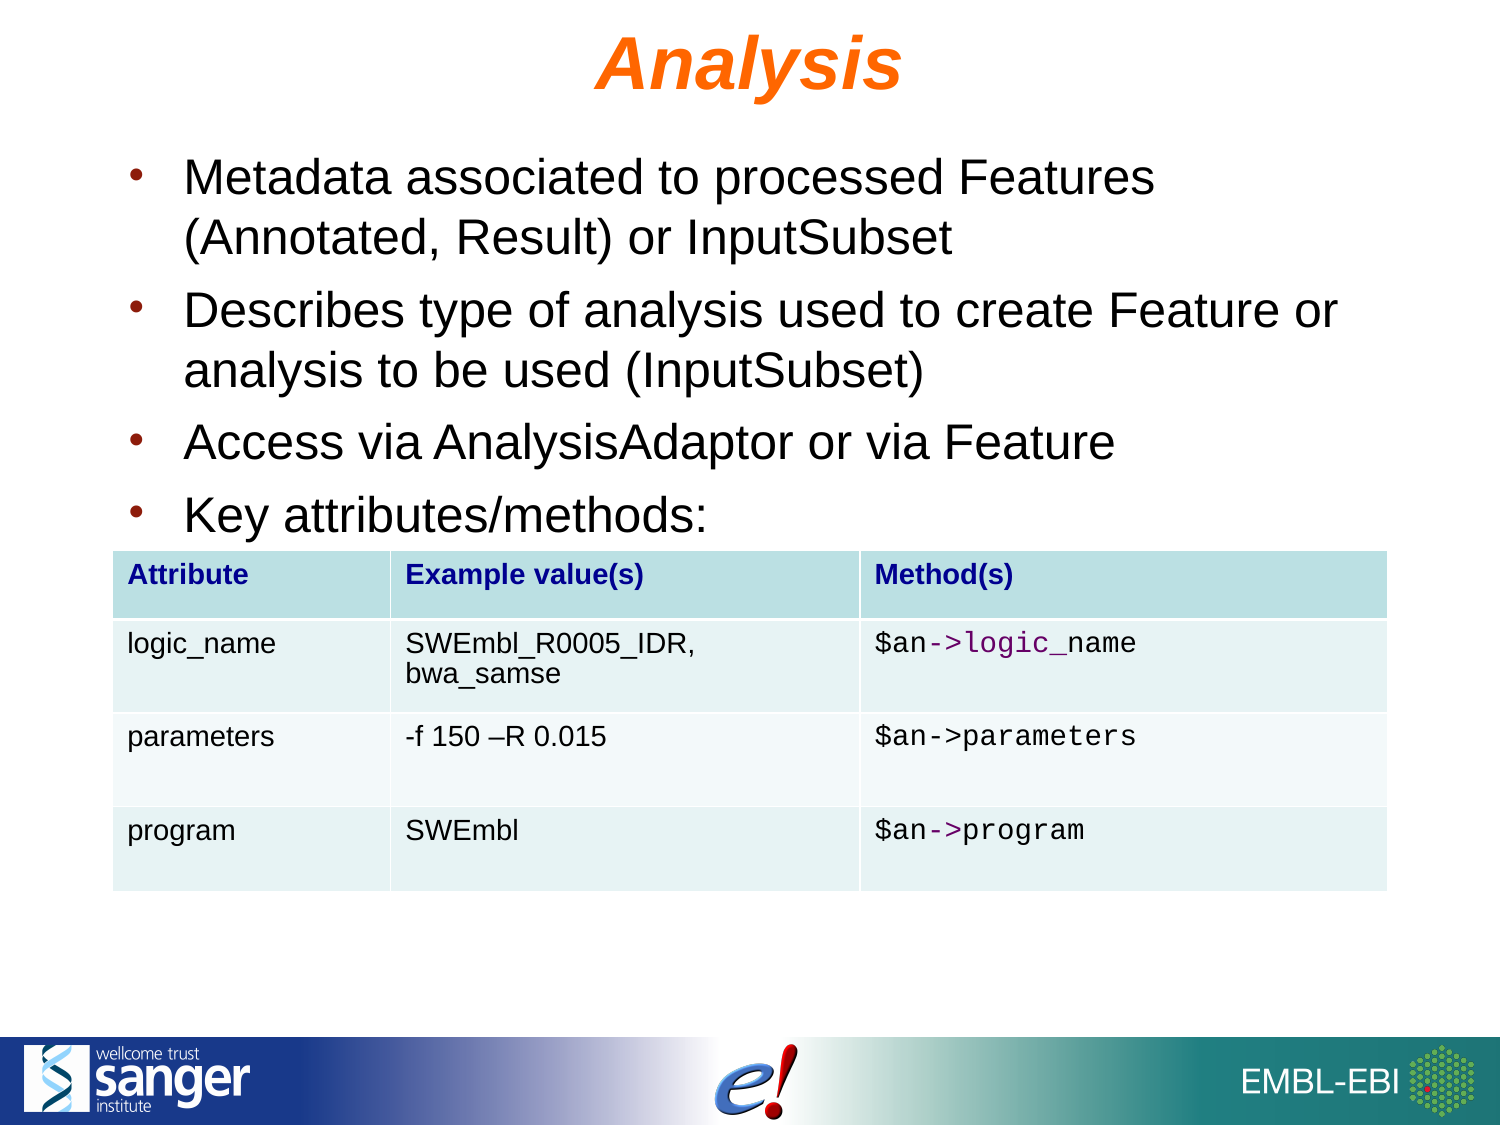

Analysis
Metadata associated to processed Features (Annotated, Result) or InputSubset
Describes type of analysis used to create Feature or analysis to be used (InputSubset)
Access via AnalysisAdaptor or via Feature
Key attributes/methods:
| Attribute | Example value(s) | Method(s) |
| --- | --- | --- |
| logic\_name | SWEmbl\_R0005\_IDR, bwa\_samse | $an->logic\_name |
| parameters | -f 150 –R 0.015 | $an->parameters |
| program | SWEmbl | $an->program |